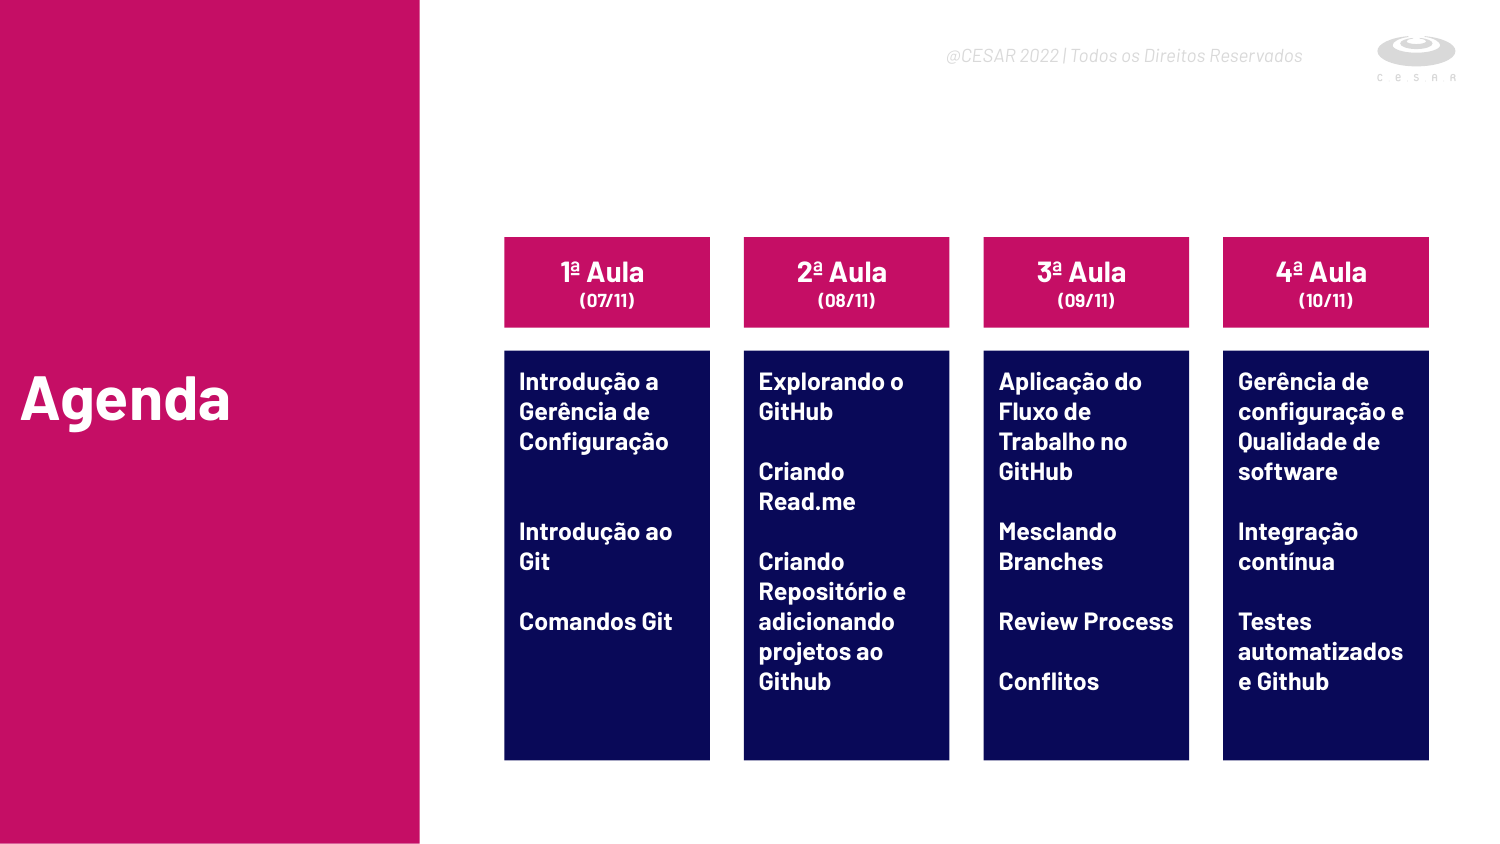

@CESAR 2022 | Todos os Direitos Reservados

1ª Aula
(07/11)
Introdução a Gerência de Configuração

Introdução ao Git

Comandos Git

2ª Aula
(08/11)
Explorando o GitHub

Criando Read.me

Criando Repositório e adicionando projetos ao Github
3ª Aula
(09/11)
Aplicação do Fluxo de Trabalho no GitHub

Mesclando Branches

Review Process

Conflitos

4ª Aula
(10/11)
Gerência de configuração e Qualidade de software

Integração contínua

Testes automatizados e Github

Agenda